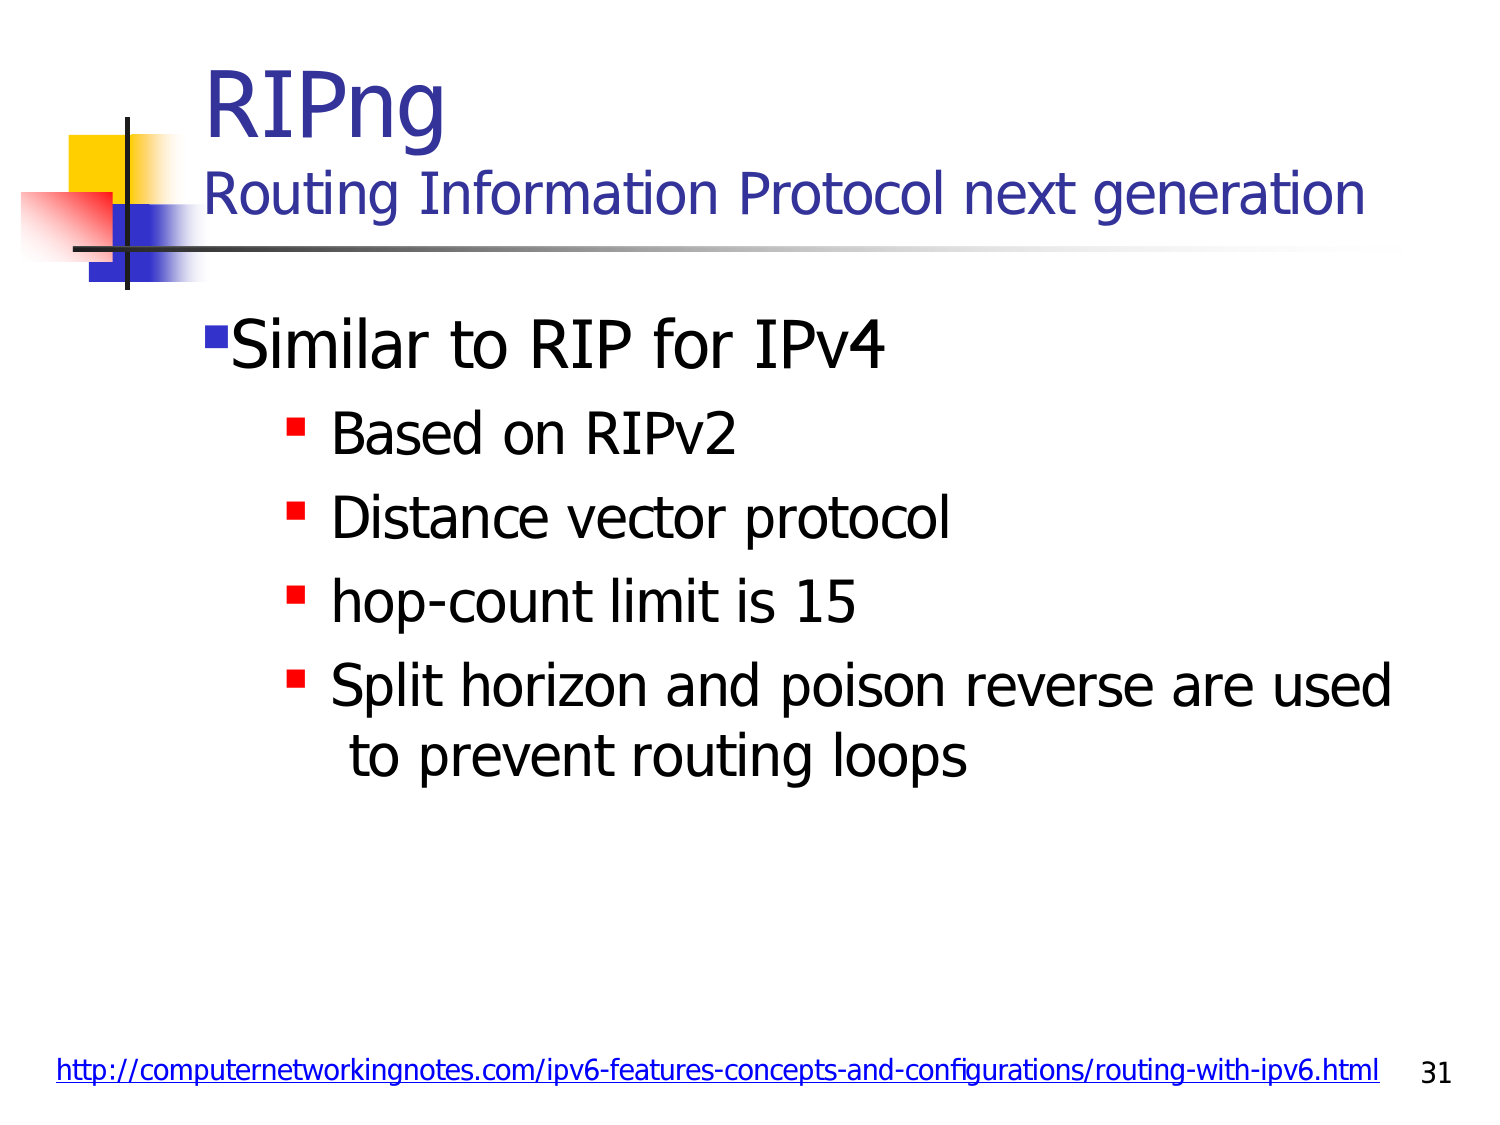

# RIPng
Routing Information Protocol next generation

Similar to RIP for IPv4
Based on RIPv2
Distance vector protocol
hop-count limit is 15
Split horizon and poison reverse are used  to prevent routing loops
http://computernetworkingnotes.com/ipv6-features-concepts-and-configurations/routing-with-ipv6.html
31